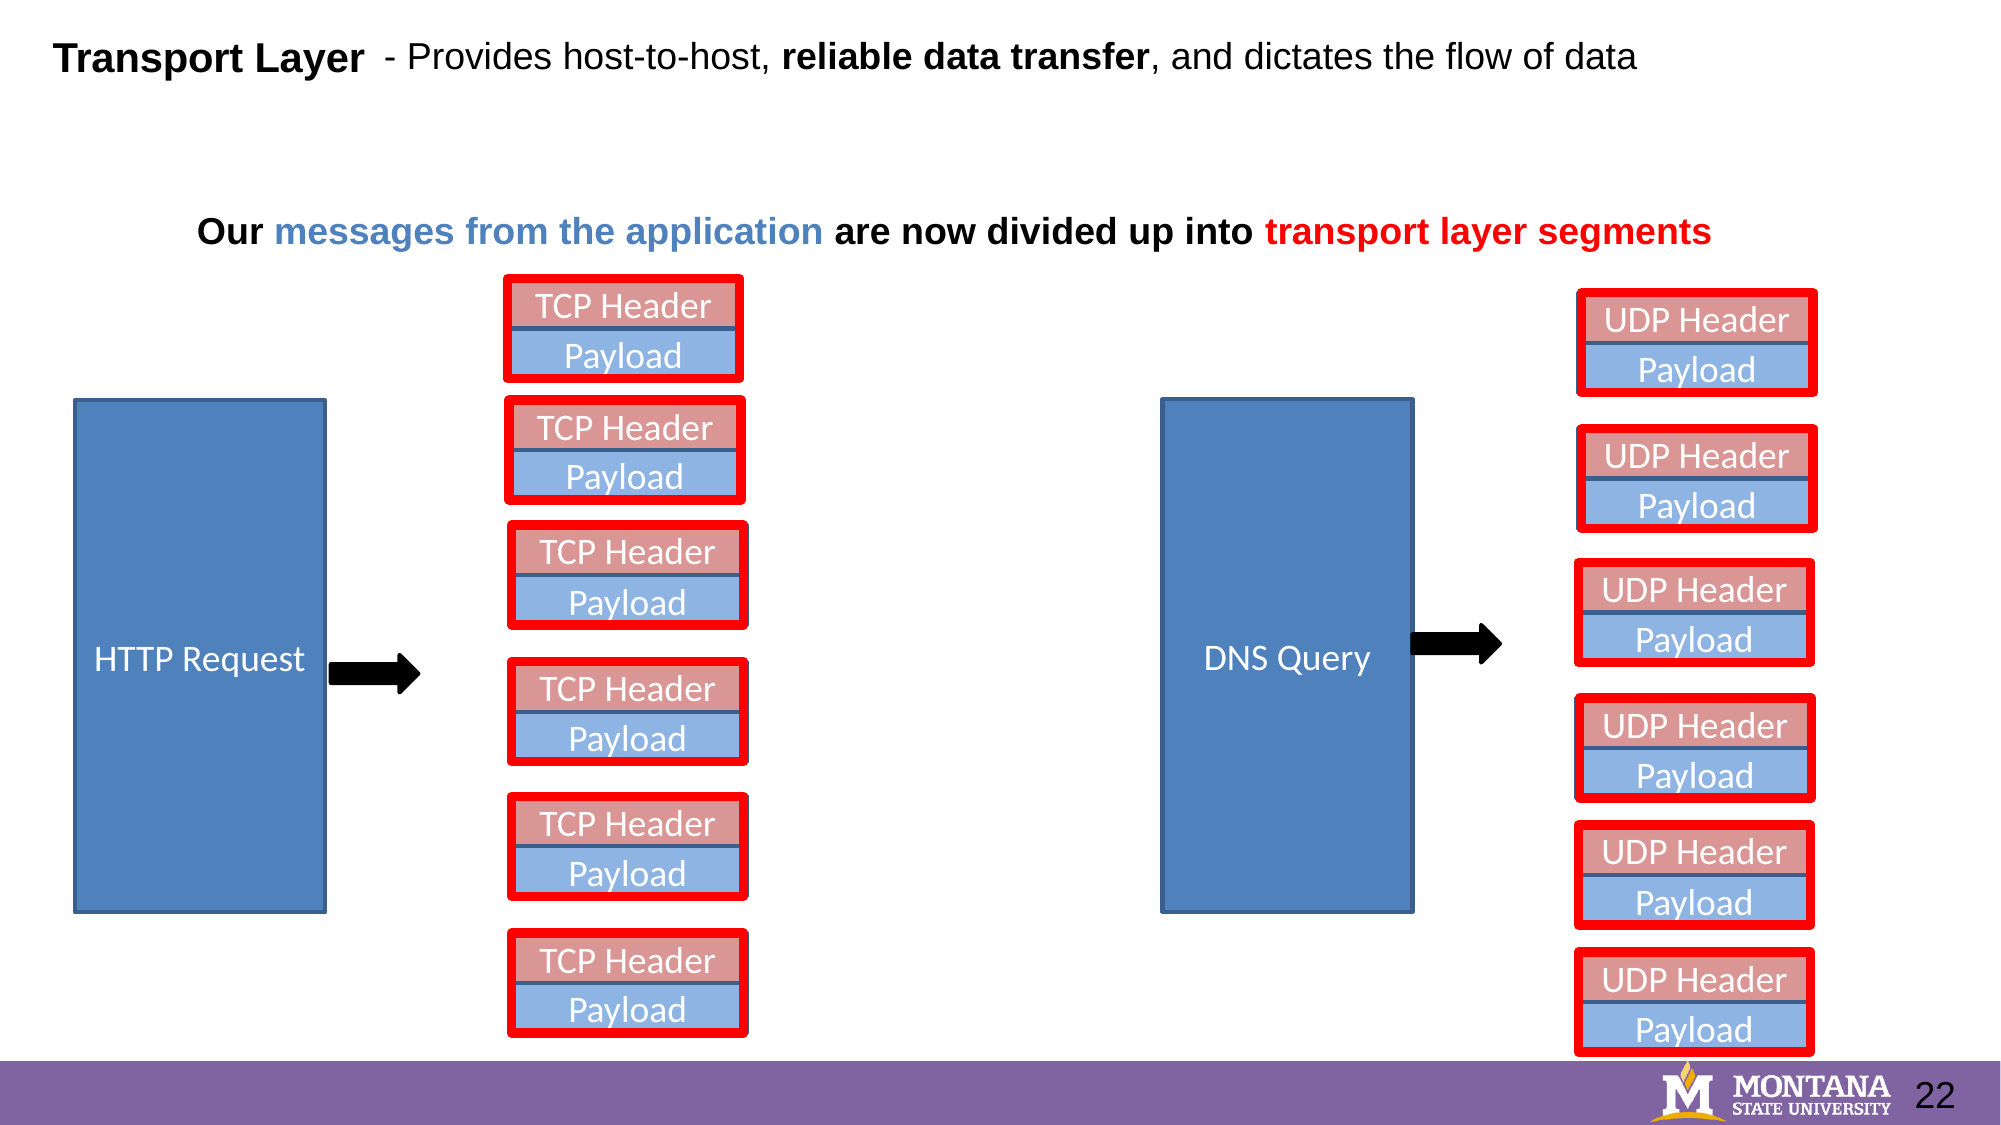

# Transport Layer
- Provides host-to-host, reliable data transfer, and dictates the flow of data
Our messages from the application are now divided up into transport layer segments
TCP Header

UDP Header

Payload
Payload
DNS Query
HTTP Request
TCP Header

UDP Header

Payload
Payload
TCP Header

UDP Header

Payload
Payload

TCP Header

UDP Header

Payload
Payload
TCP Header

UDP Header

Payload
Payload
TCP Header

UDP Header

Payload
Payload
22